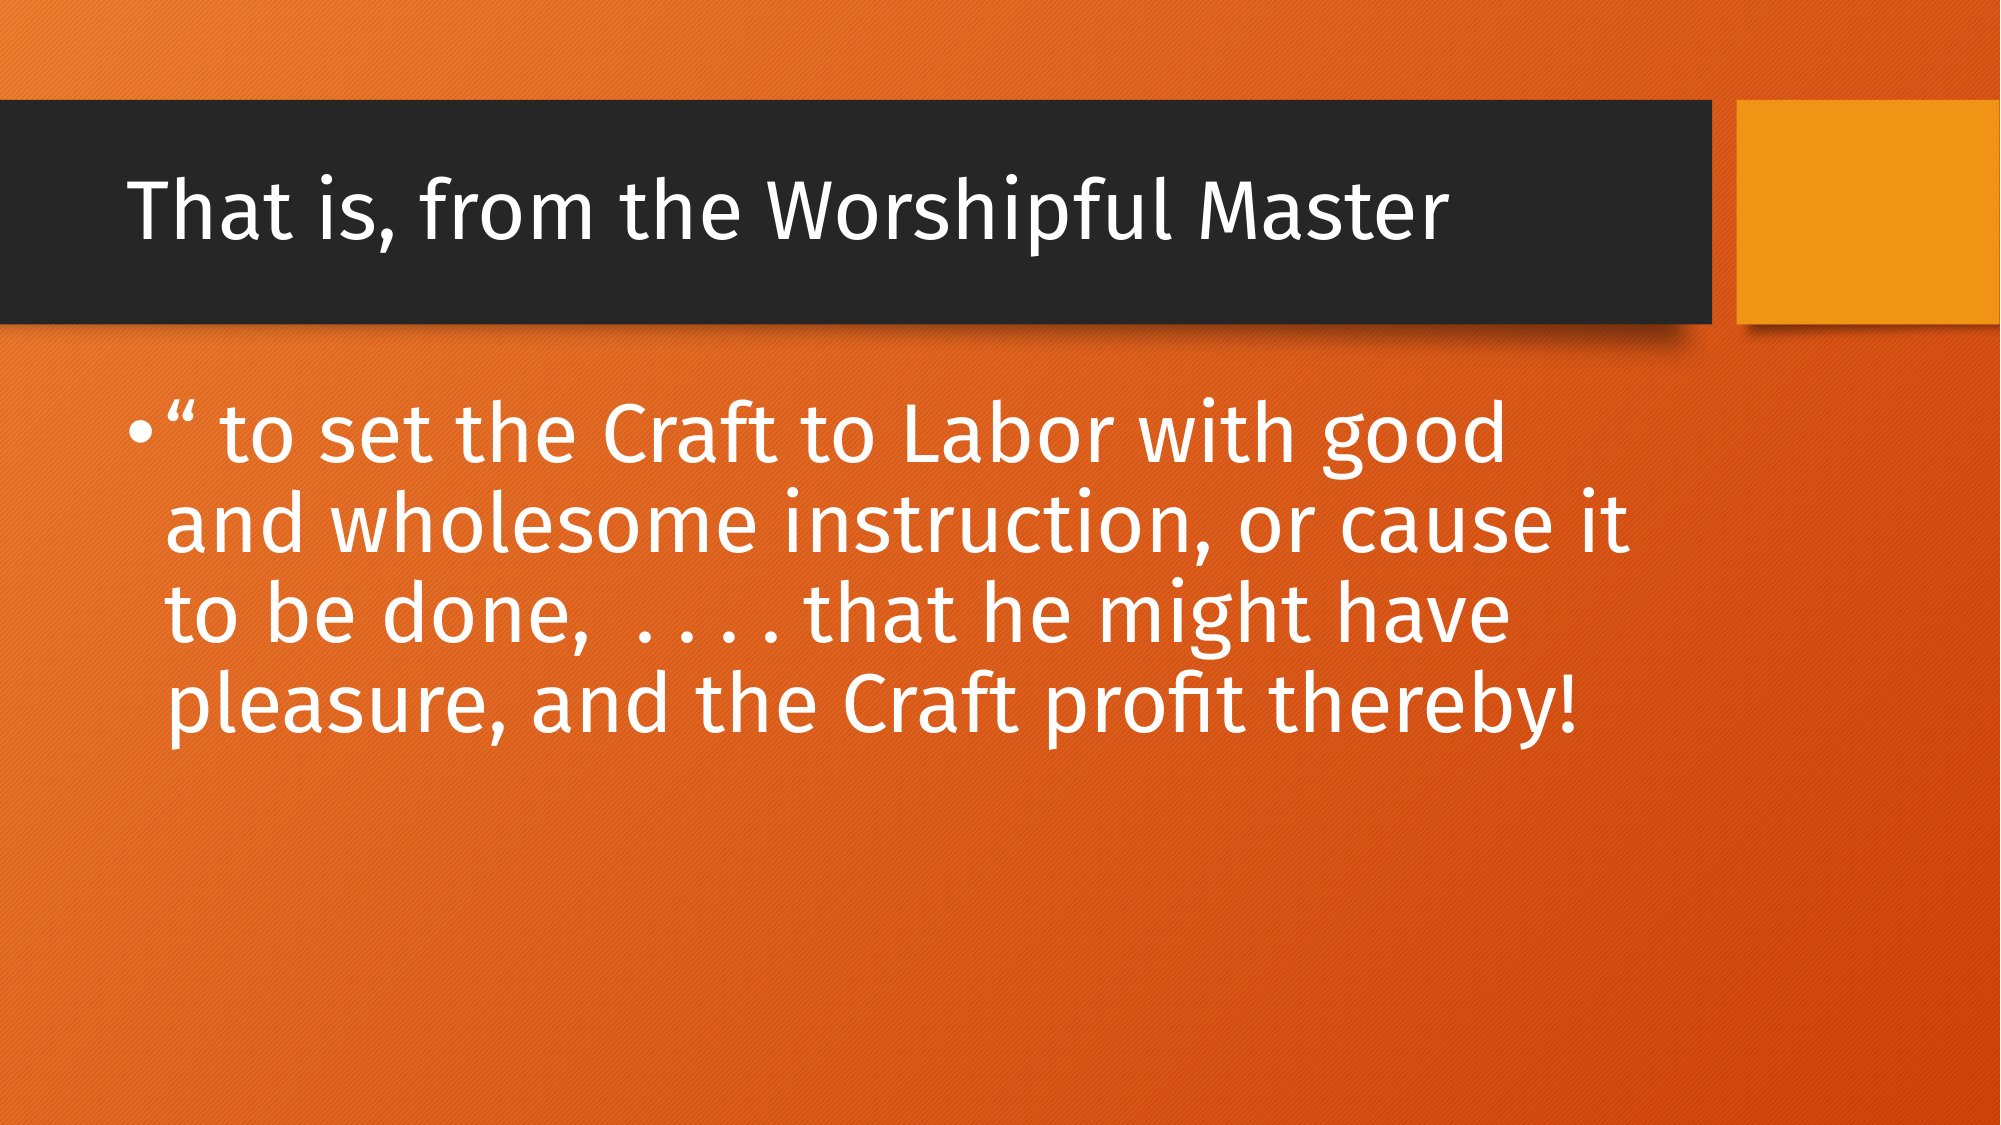

# That is, from the Worshipful Master
“ to set the Craft to Labor with good and wholesome instruction, or cause it to be done,  . . . . that he might have pleasure, and the Craft profit thereby!